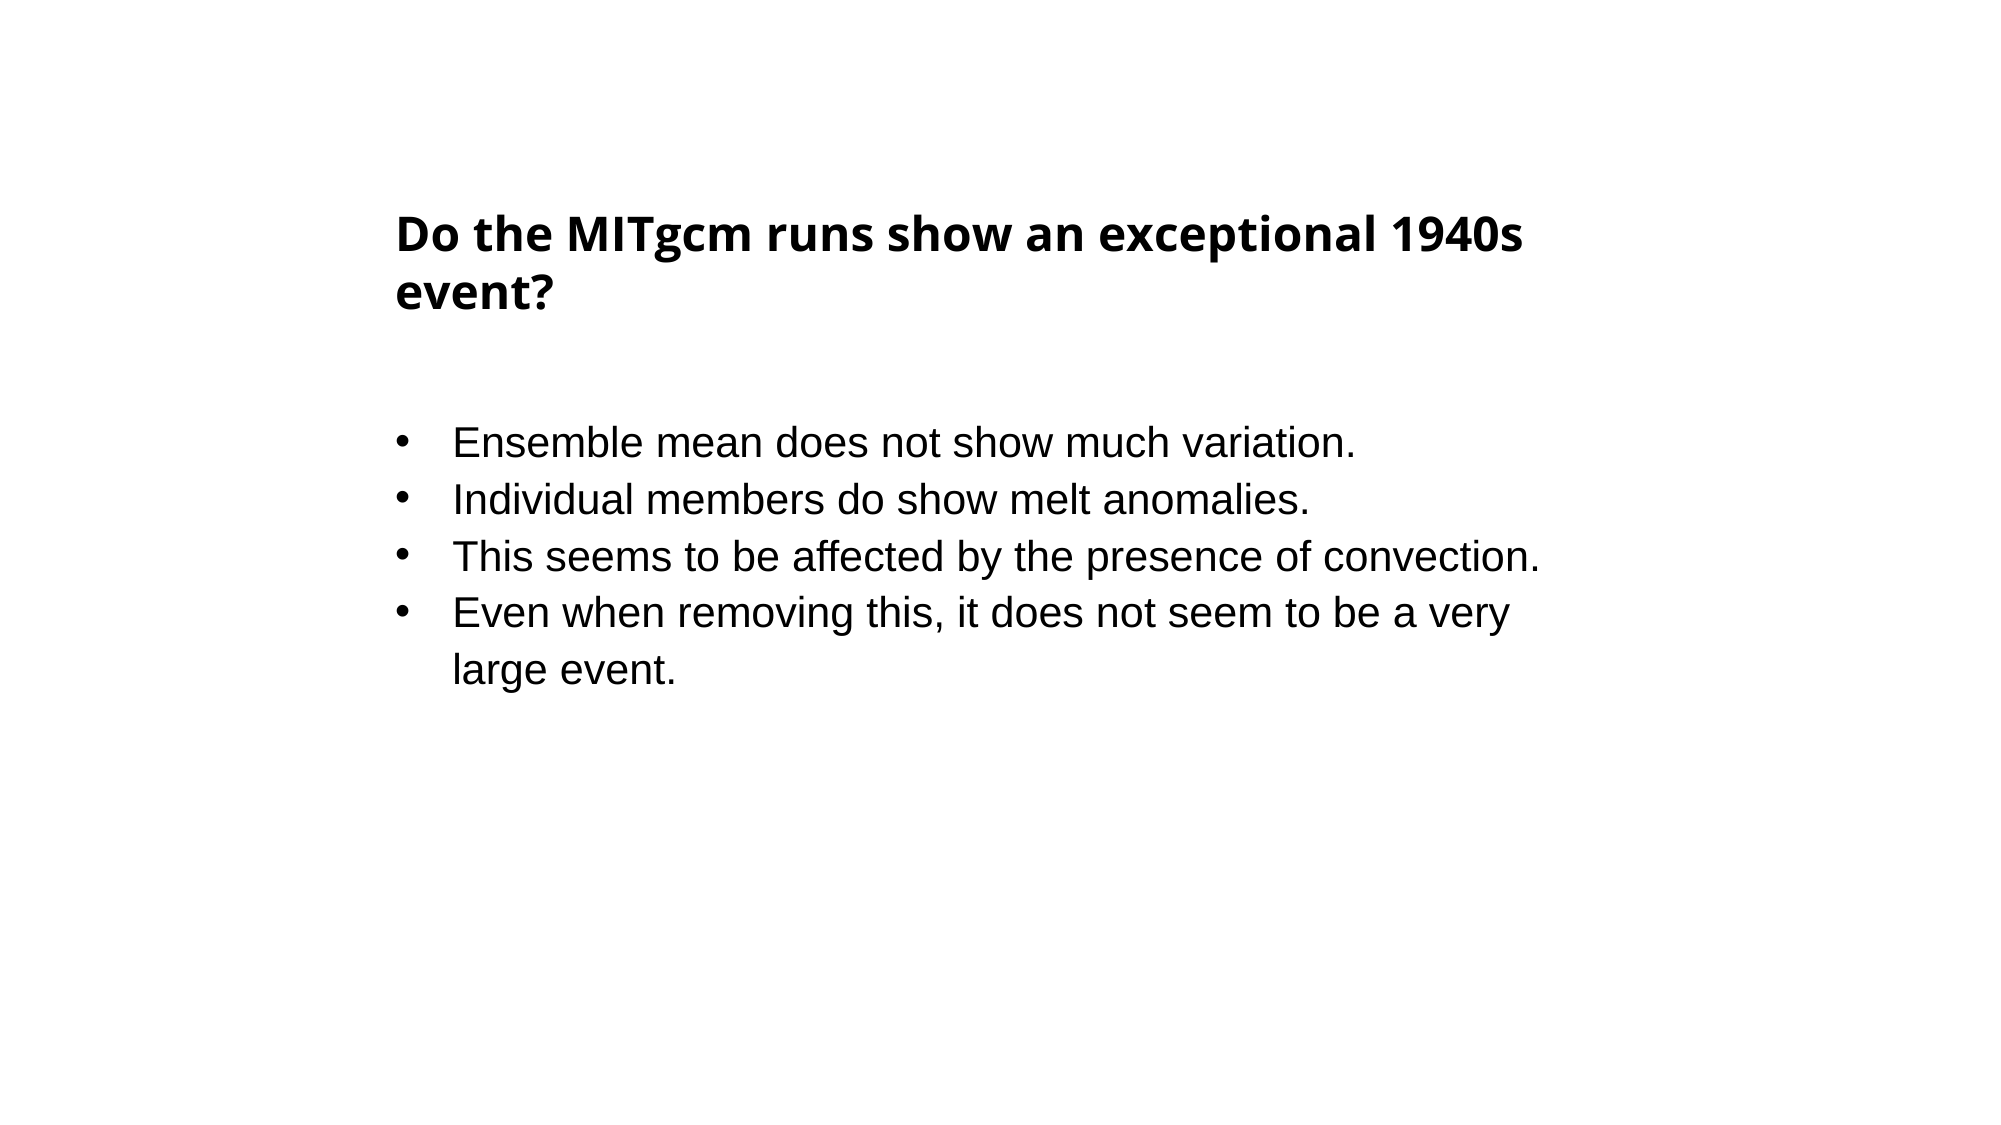

# Do the MITgcm runs show an exceptional 1940s event?
Ensemble mean does not show much variation.
Individual members do show melt anomalies.
This seems to be affected by the presence of convection.
Even when removing this, it does not seem to be a very large event.